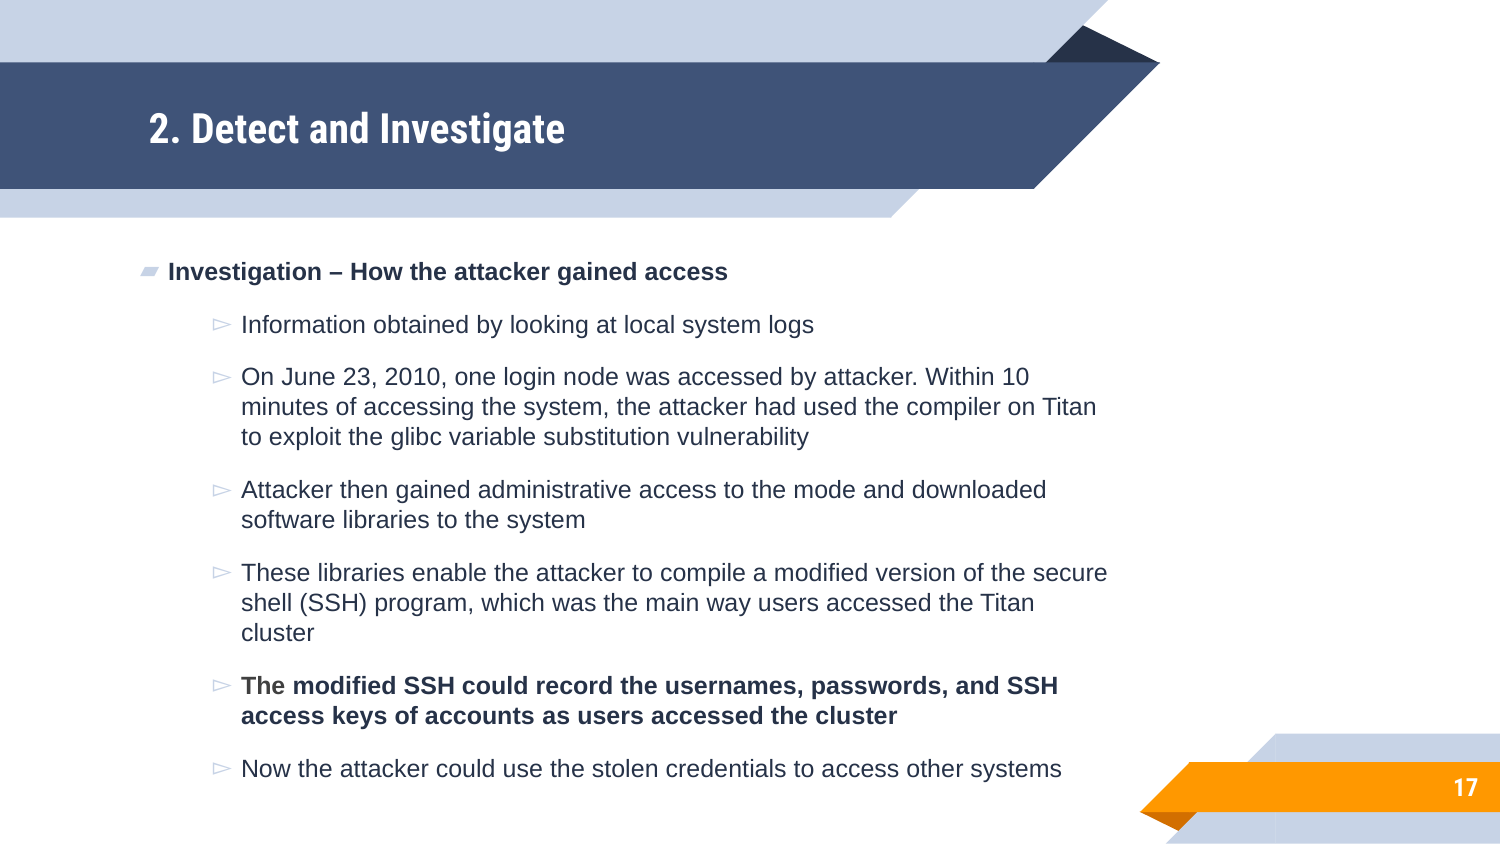

# 2. Detect and Investigate
Investigation – How the attacker gained access
Information obtained by looking at local system logs
On June 23, 2010, one login node was accessed by attacker. Within 10 minutes of accessing the system, the attacker had used the compiler on Titan to exploit the glibc variable substitution vulnerability
Attacker then gained administrative access to the mode and downloaded software libraries to the system
These libraries enable the attacker to compile a modified version of the secure shell (SSH) program, which was the main way users accessed the Titan cluster
The modified SSH could record the usernames, passwords, and SSH access keys of accounts as users accessed the cluster
Now the attacker could use the stolen credentials to access other systems

17